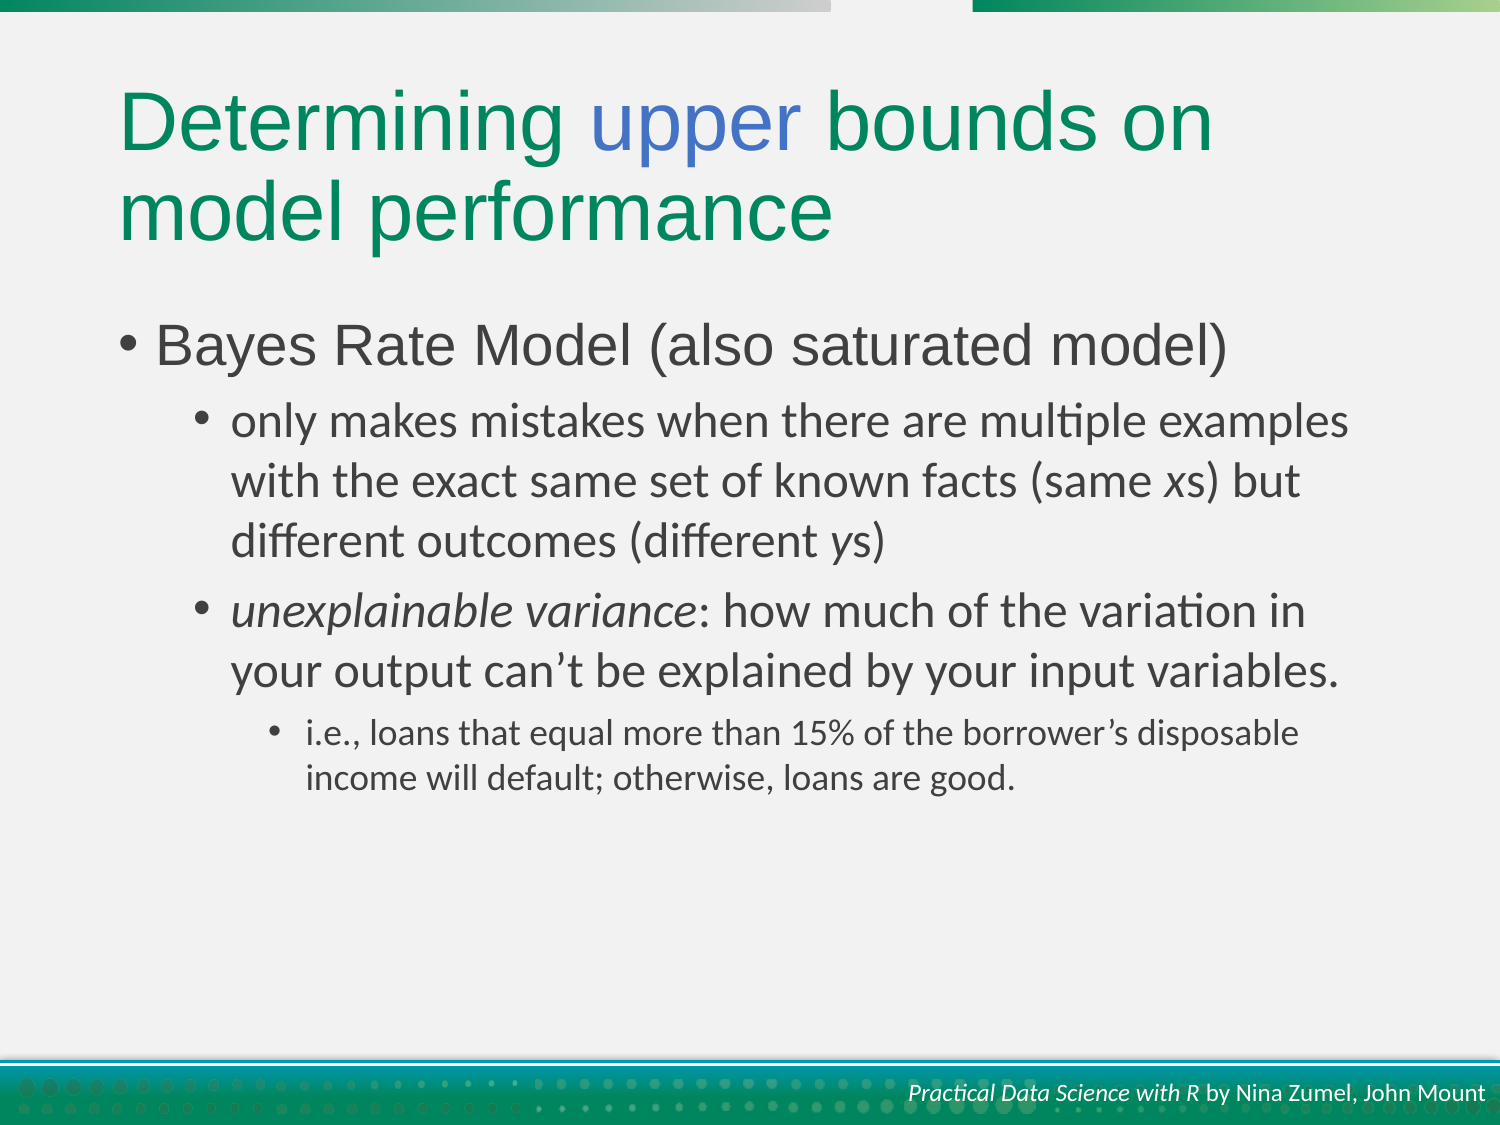

# Determining upper bounds on model performance
Bayes Rate Model (also saturated model)
only makes mistakes when there are multiple examples with the exact same set of known facts (same xs) but different outcomes (different ys)
unexplainable variance: how much of the variation in your output can’t be explained by your input variables.
i.e., loans that equal more than 15% of the borrower’s disposable income will default; otherwise, loans are good.
Practical Data Science with R by Nina Zumel, John Mount